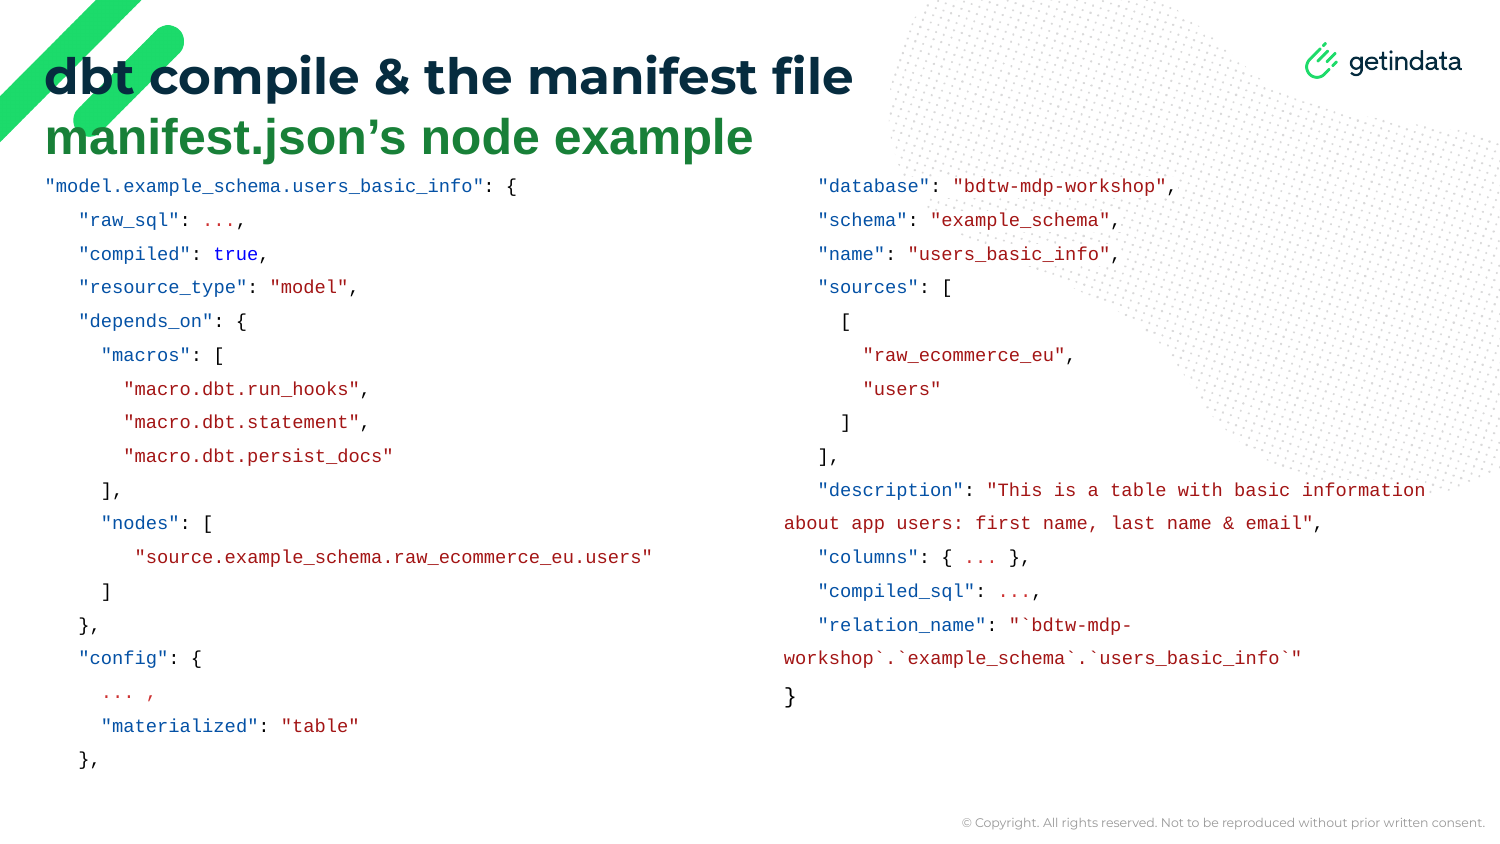

# dbt compile & the manifest file
manifest.json’s node example
"model.example_schema.users_basic_info": {
   "raw_sql": ...,
   "compiled": true,
   "resource_type": "model",
   "depends_on": {
     "macros": [
       "macro.dbt.run_hooks",
       "macro.dbt.statement",
       "macro.dbt.persist_docs"
     ],
     "nodes": [
        "source.example_schema.raw_ecommerce_eu.users"
     ]
   },
   "config": {
     ... ,
     "materialized": "table"
   },
   "database": "bdtw-mdp-workshop",
   "schema": "example_schema",
   "name": "users_basic_info",
   "sources": [
     [
       "raw_ecommerce_eu",
       "users"
     ]
   ],
   "description": "This is a table with basic information about app users: first name, last name & email",
   "columns": { ... },
   "compiled_sql": ...,
   "relation_name": "`bdtw-mdp-workshop`.`example_schema`.`users_basic_info`"
}